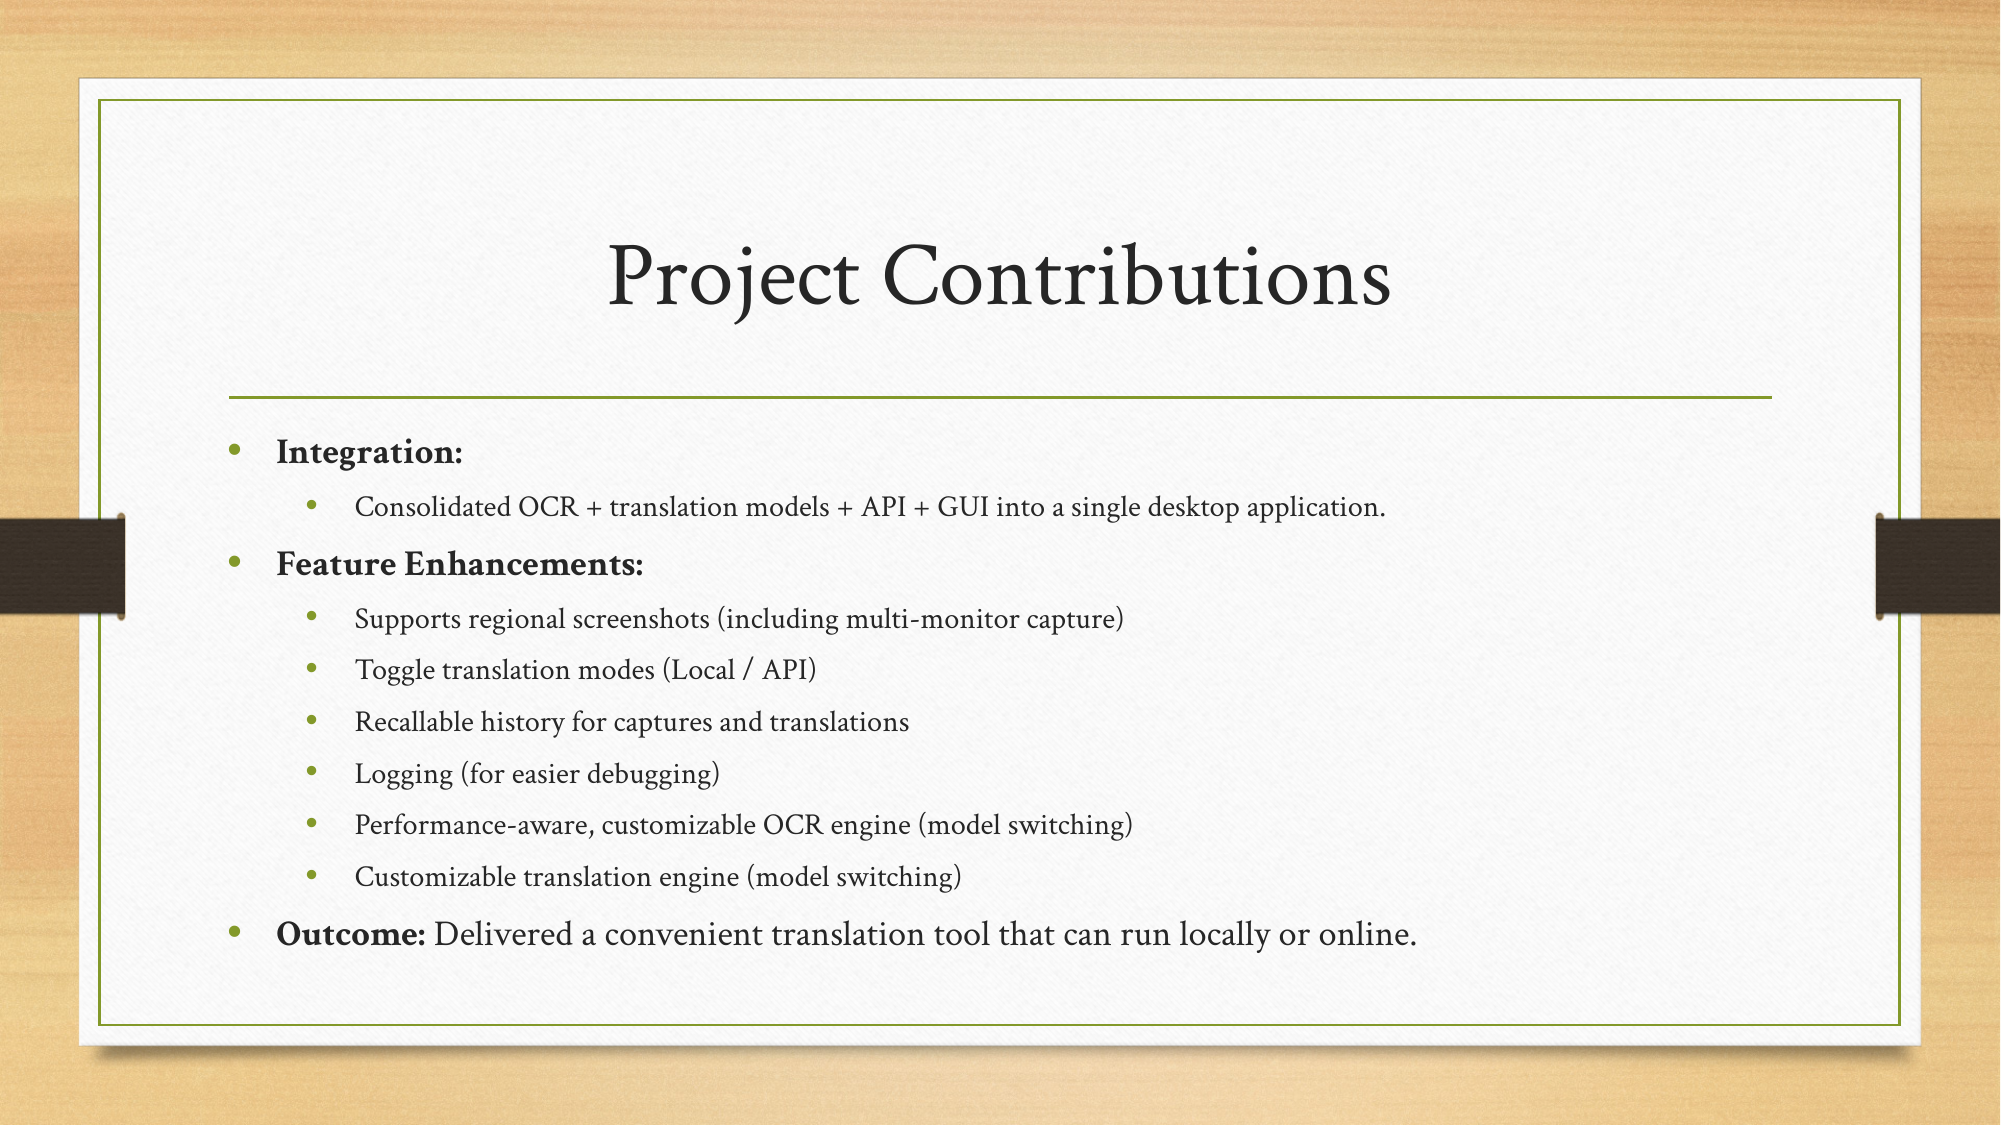

# Project Contributions
Integration:
Consolidated OCR + translation models + API + GUI into a single desktop application.
Feature Enhancements:
Supports regional screenshots (including multi-monitor capture)
Toggle translation modes (Local / API)
Recallable history for captures and translations
Logging (for easier debugging)
Performance-aware, customizable OCR engine (model switching)
Customizable translation engine (model switching)
Outcome: Delivered a convenient translation tool that can run locally or online.